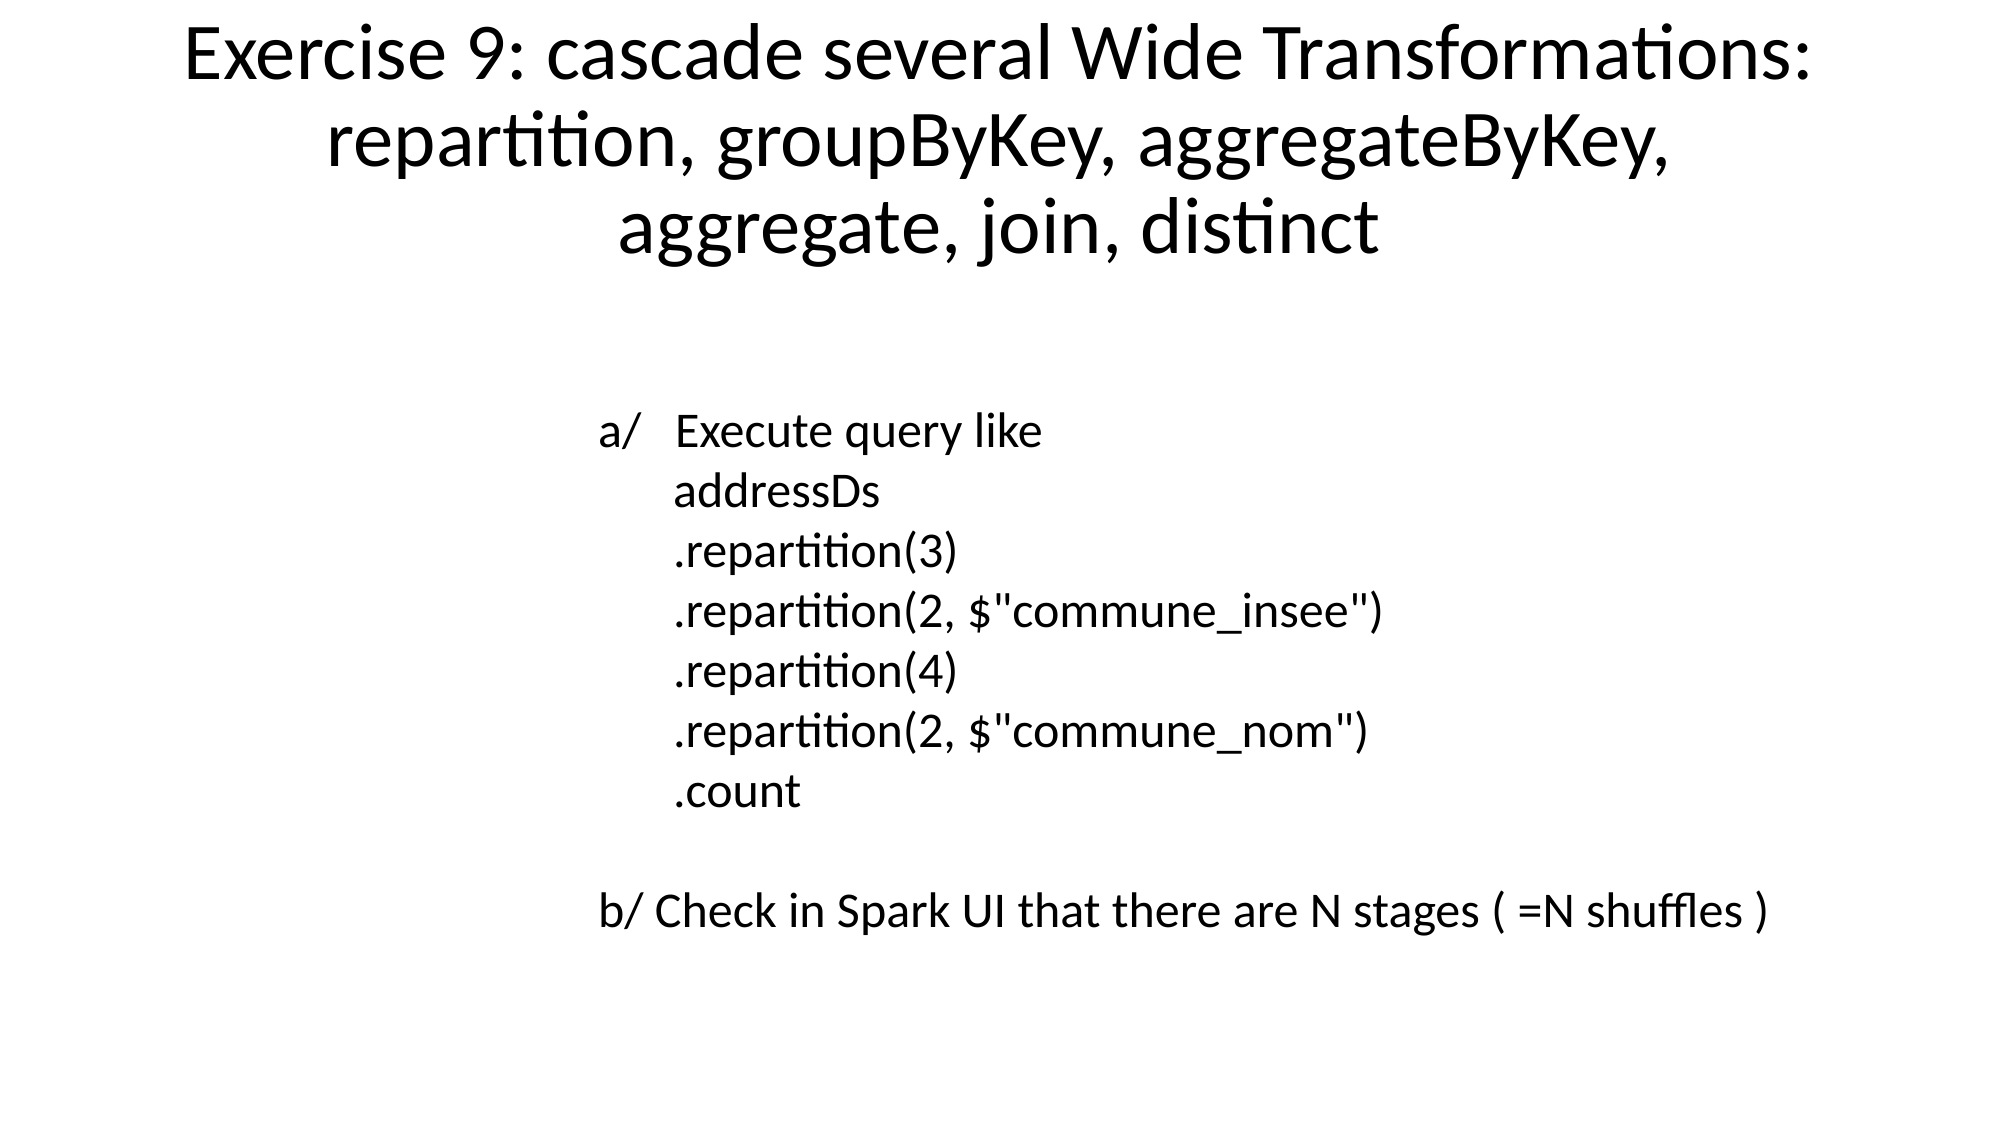

# Exercise 9: cascade several Wide Transformations: repartition, groupByKey, aggregateByKey, aggregate, join, distinct
a/   Execute query like
addressDs
.repartition(3)
.repartition(2, $"commune_insee")
.repartition(4)
.repartition(2, $"commune_nom")
.count
b/ Check in Spark UI that there are N stages ( =N shuffles )